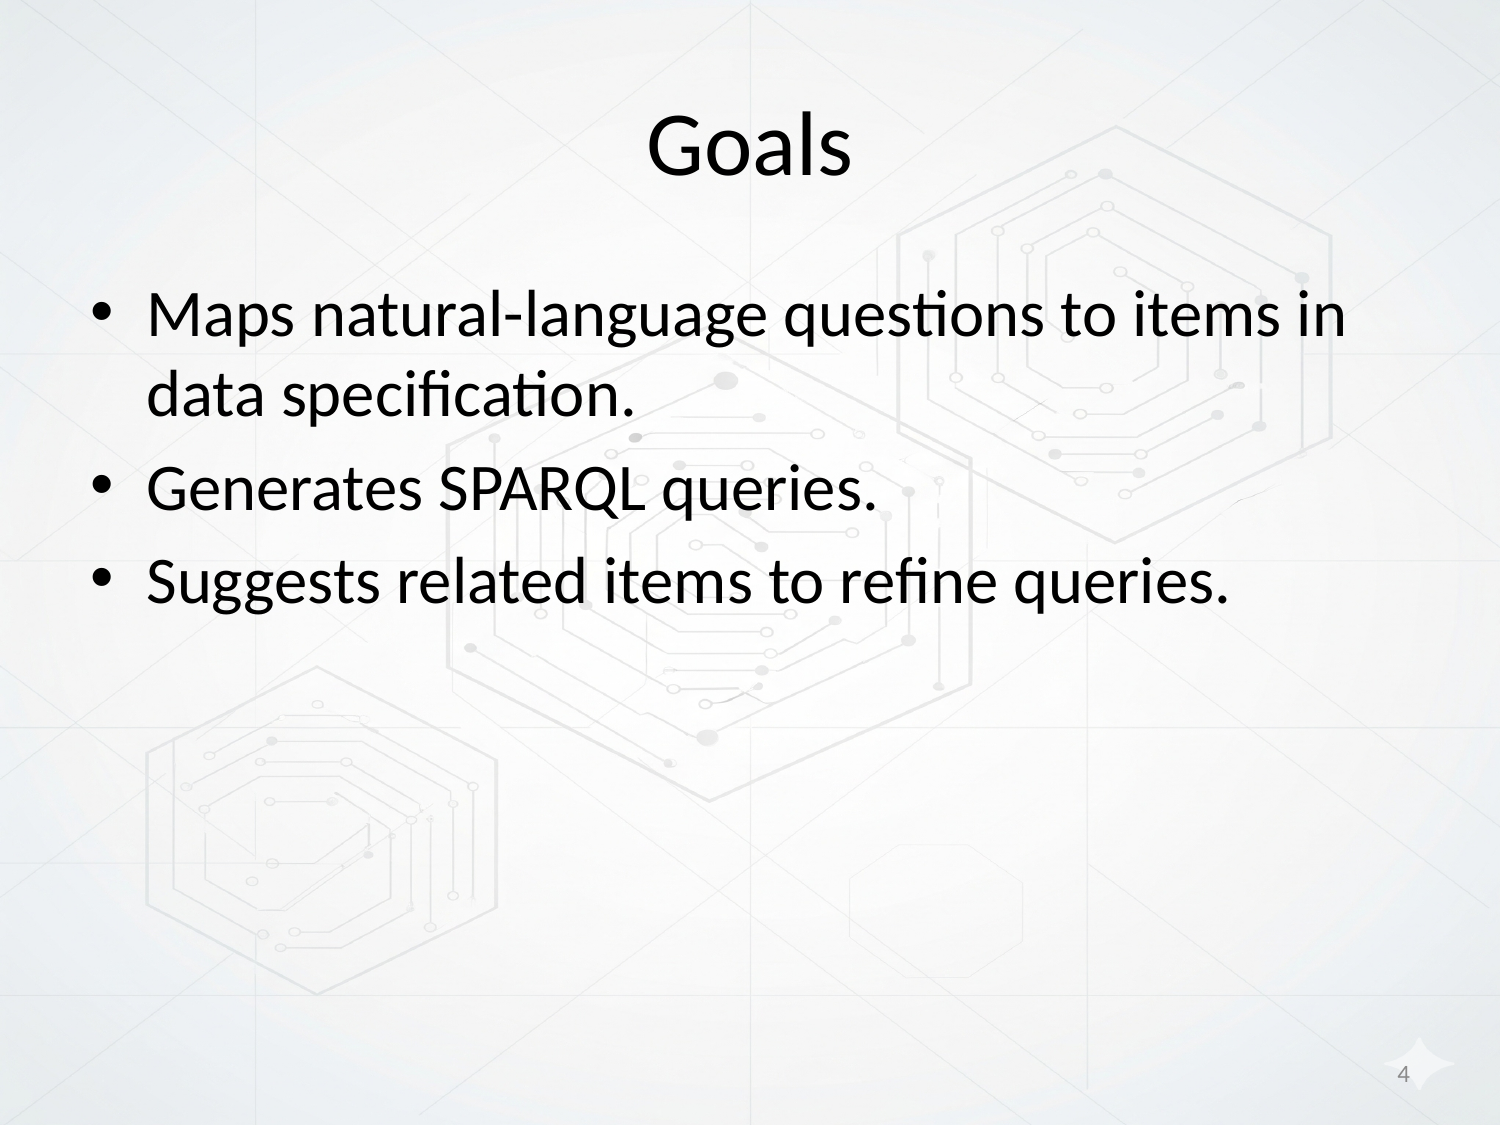

# Goals
Maps natural-language questions to items in data specification.
Generates SPARQL queries.
Suggests related items to refine queries.
4